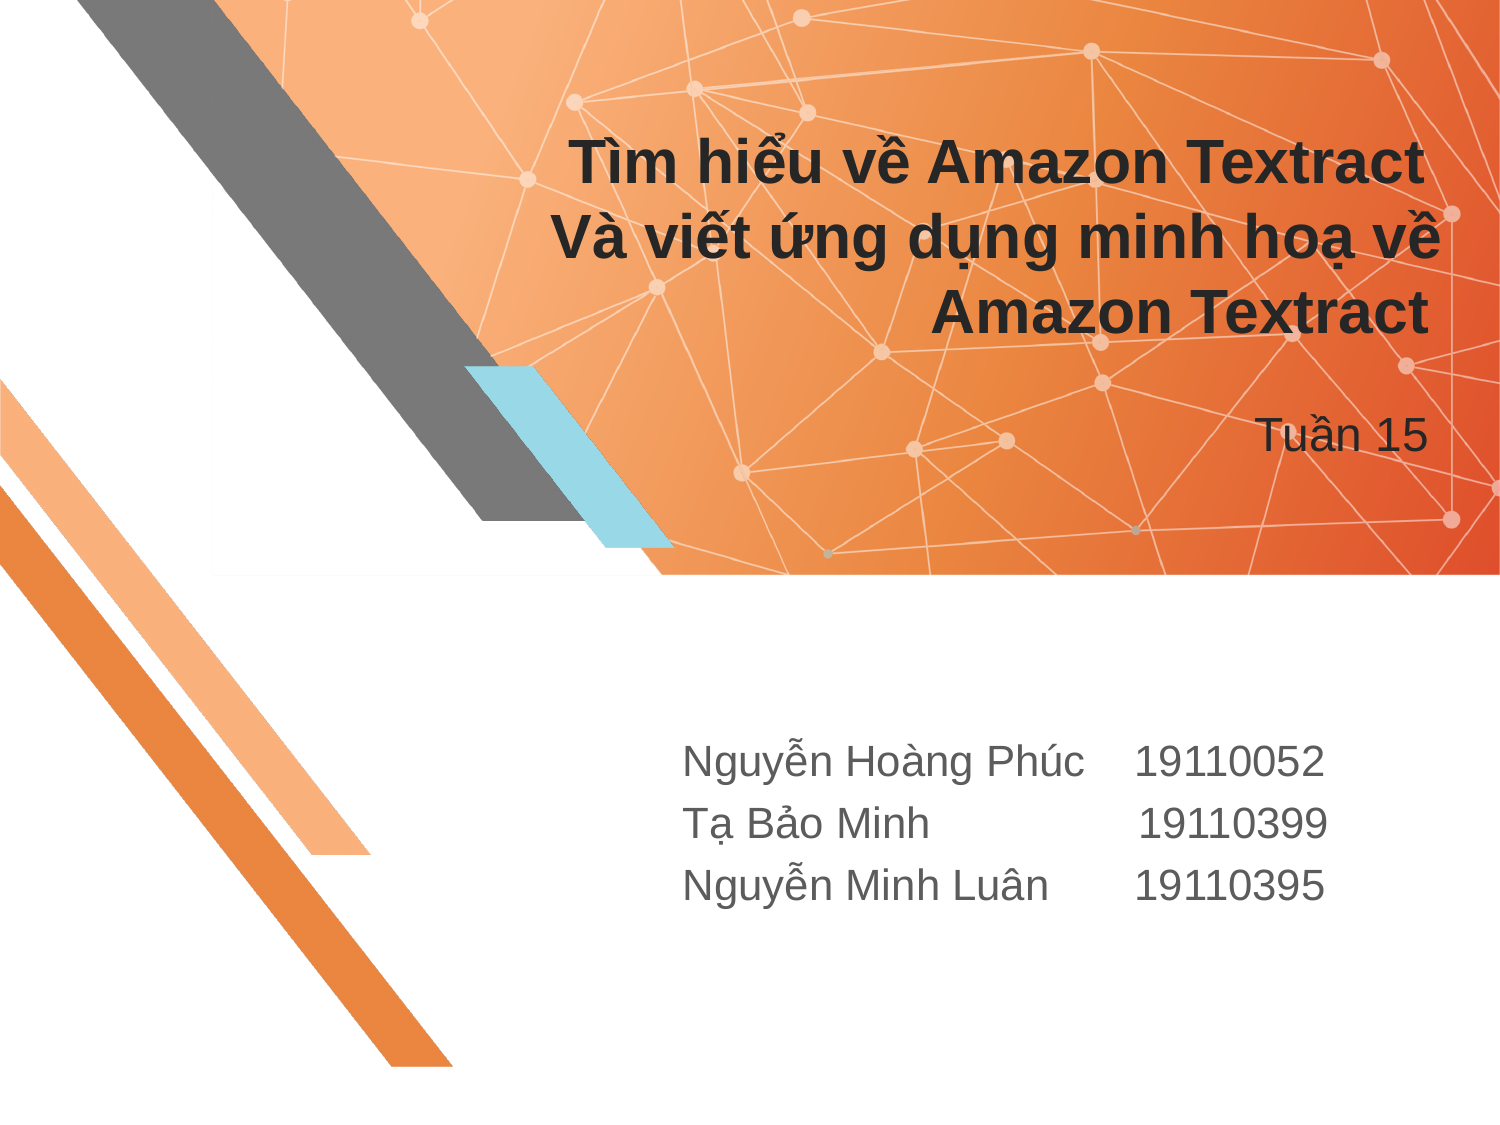

# Tìm hiểu về Amazon Textract
Và viết ứng dụng minh hoạ về Amazon Textract
Tuần 15
Nguyễn Hoàng Phúc    19110052
Tạ Bảo Minh                 19110399
Nguyễn Minh Luân       19110395